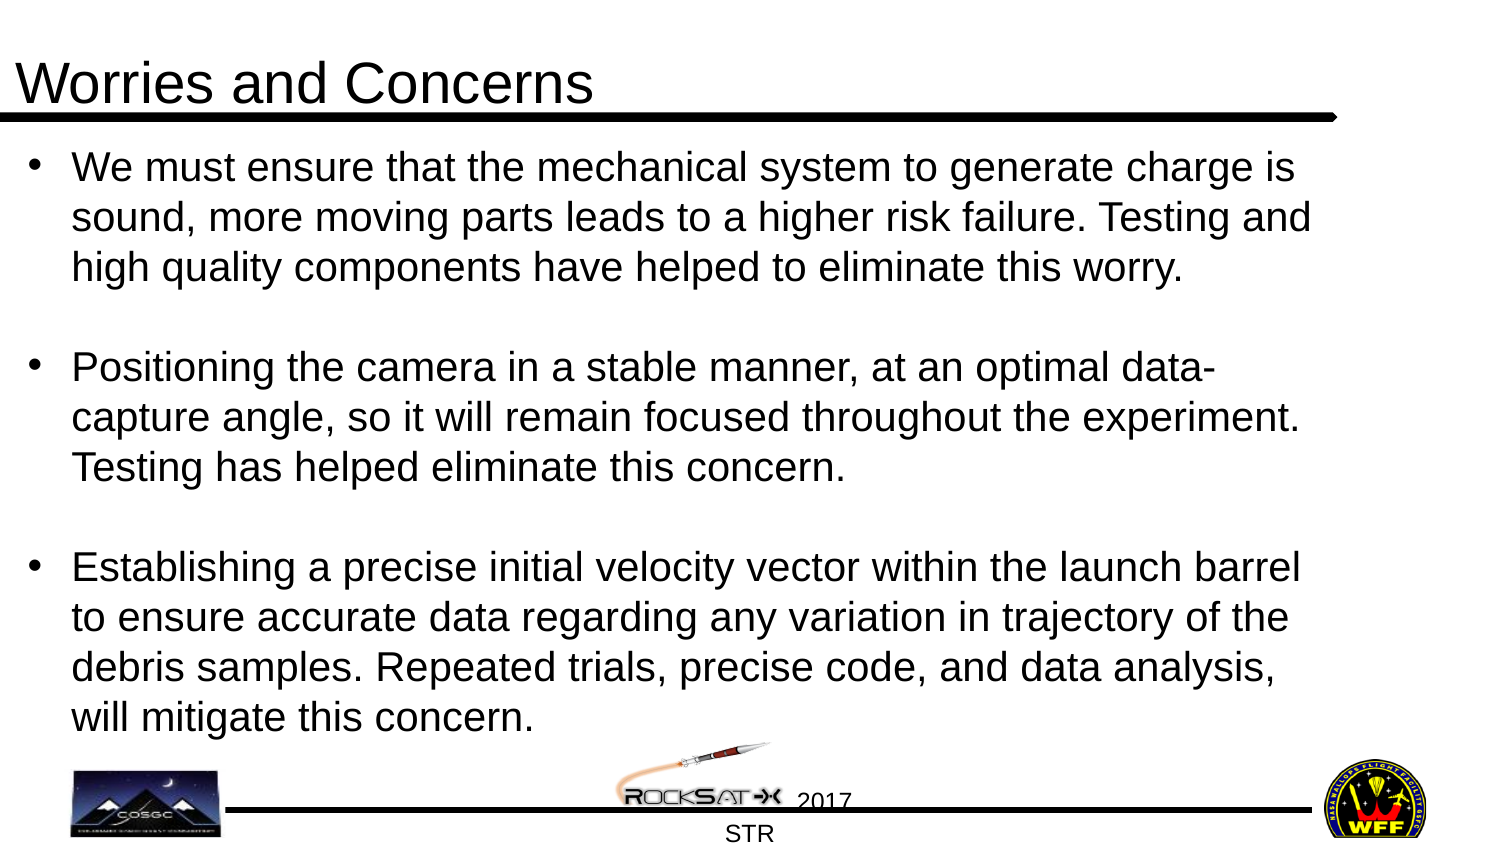

# Worries and Concerns
We must ensure that the mechanical system to generate charge is sound, more moving parts leads to a higher risk failure. Testing and high quality components have helped to eliminate this worry.

Positioning the camera in a stable manner, at an optimal data-capture angle, so it will remain focused throughout the experiment. Testing has helped eliminate this concern.

Establishing a precise initial velocity vector within the launch barrel to ensure accurate data regarding any variation in trajectory of the debris samples. Repeated trials, precise code, and data analysis, will mitigate this concern.